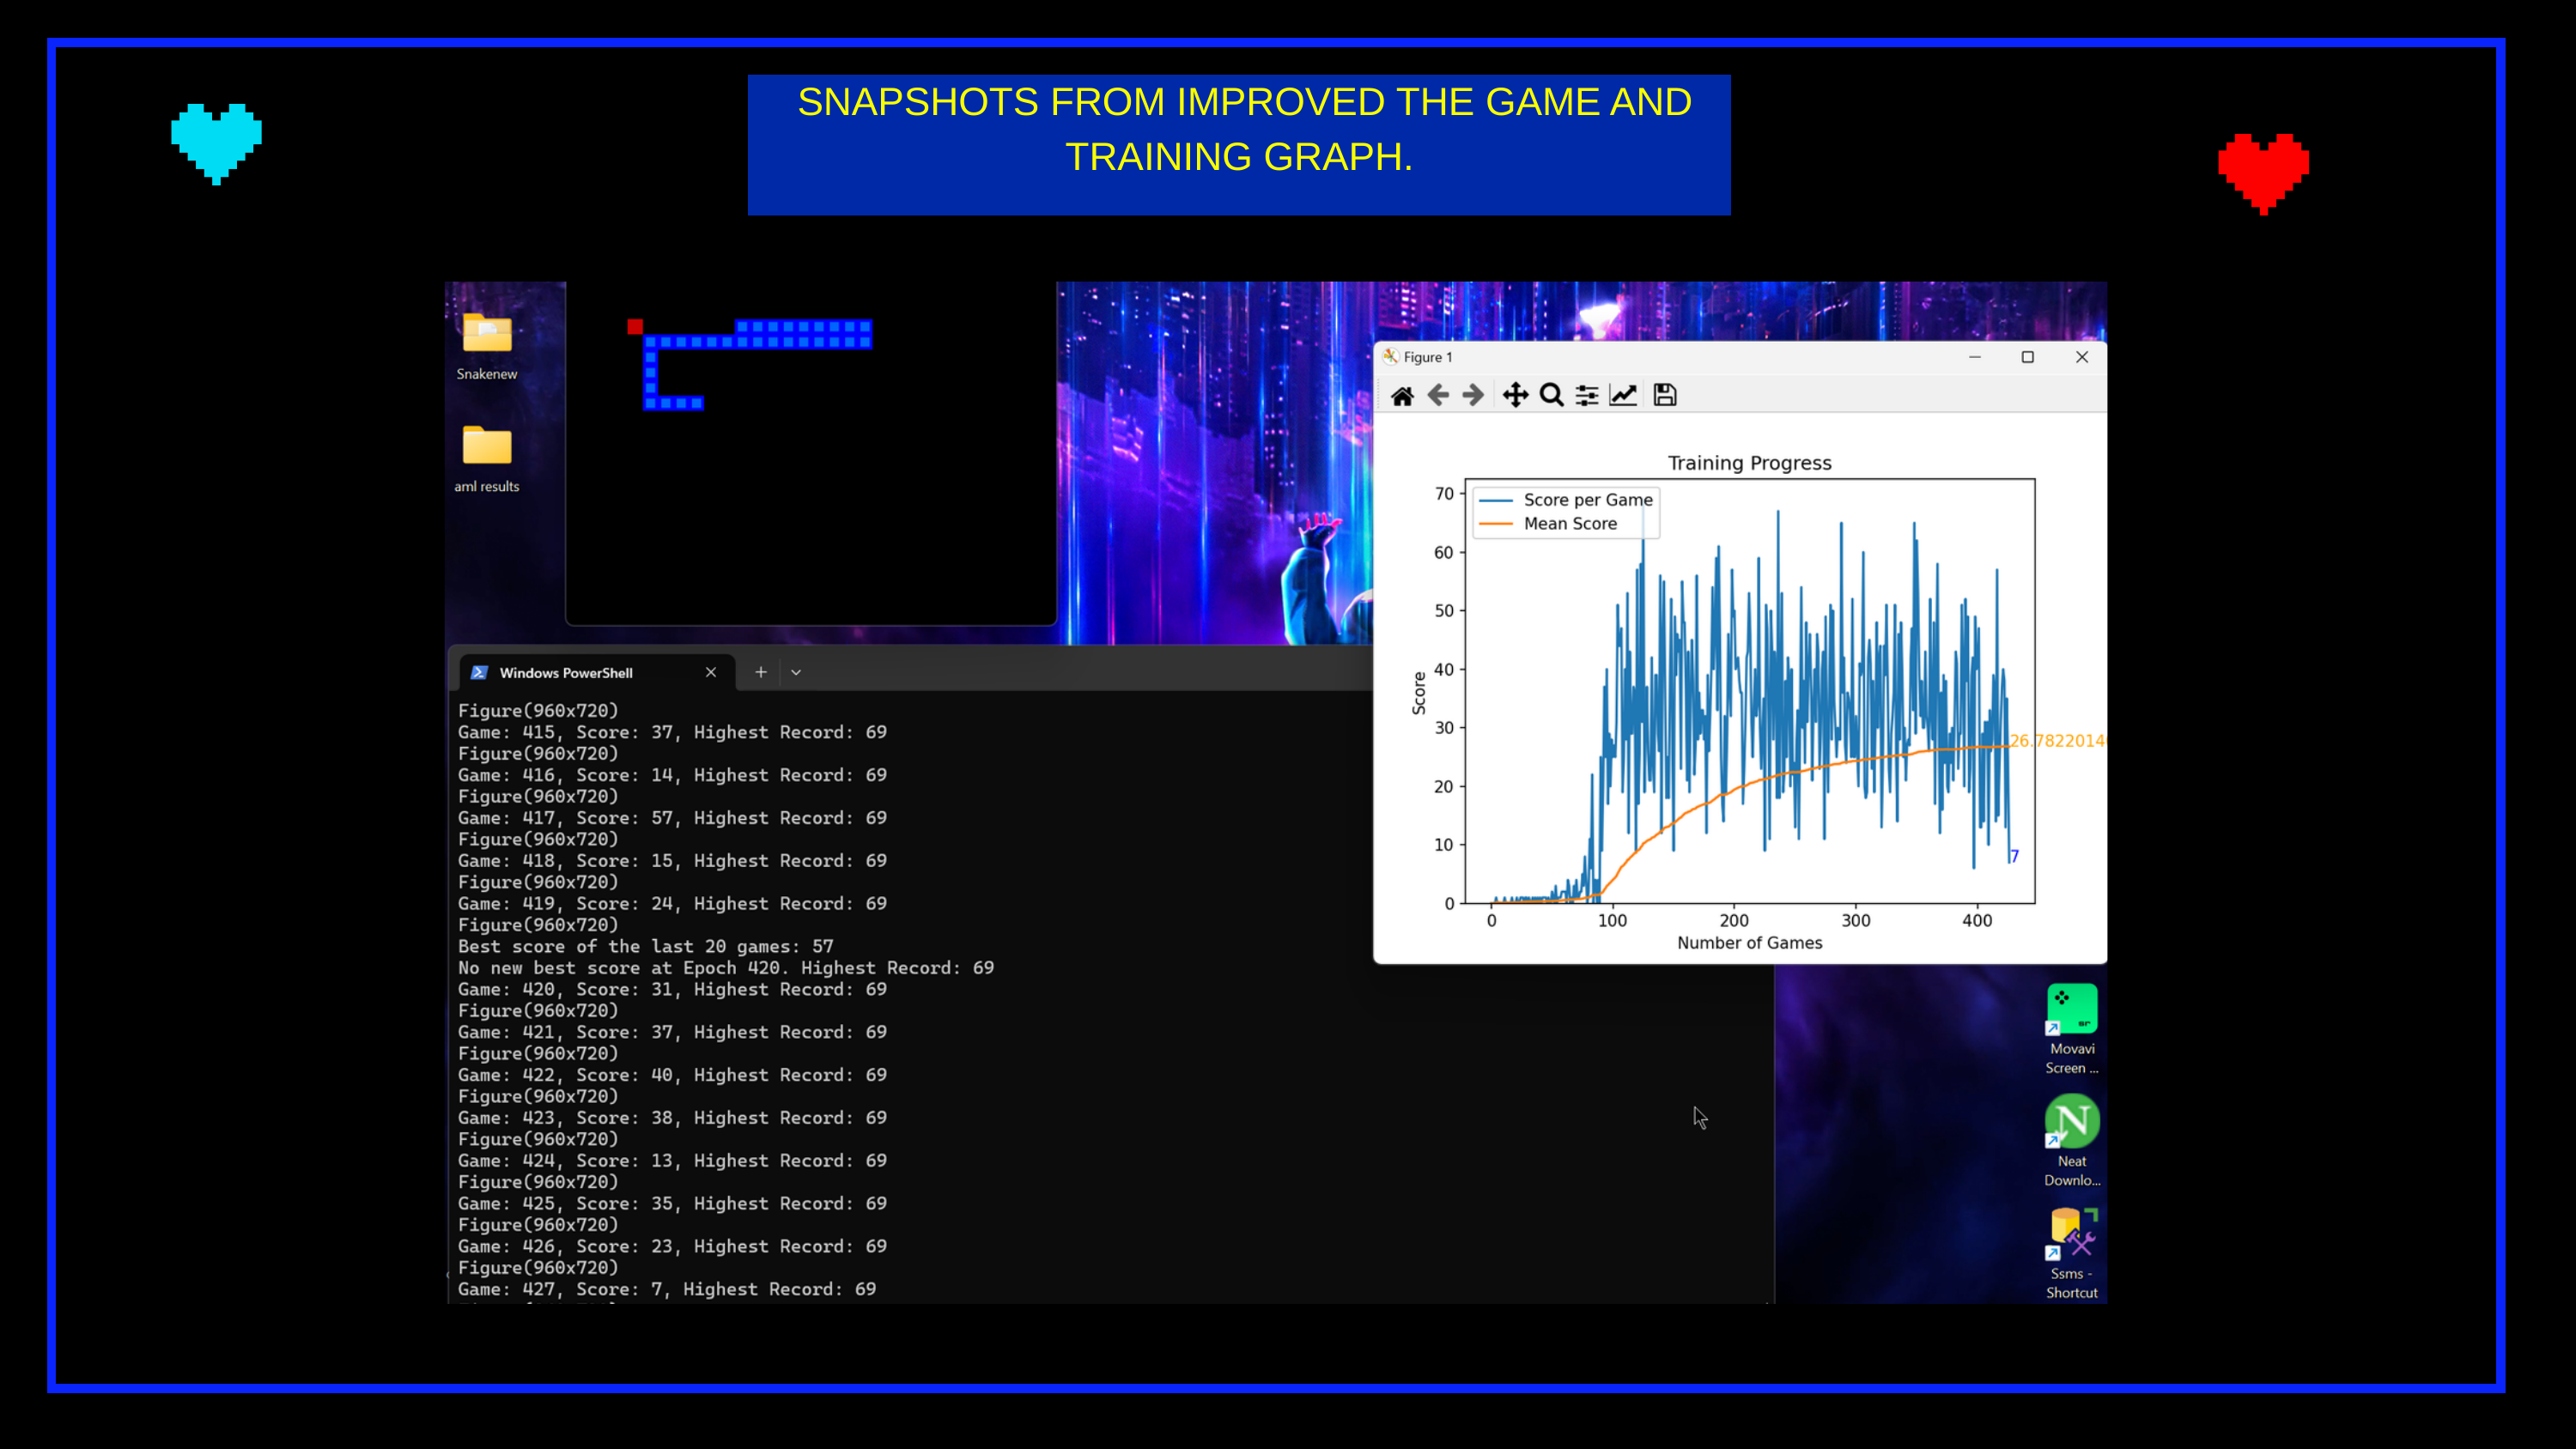

SNAPSHOTS FROM IMPROVED THE GAME AND TRAINING GRAPH.